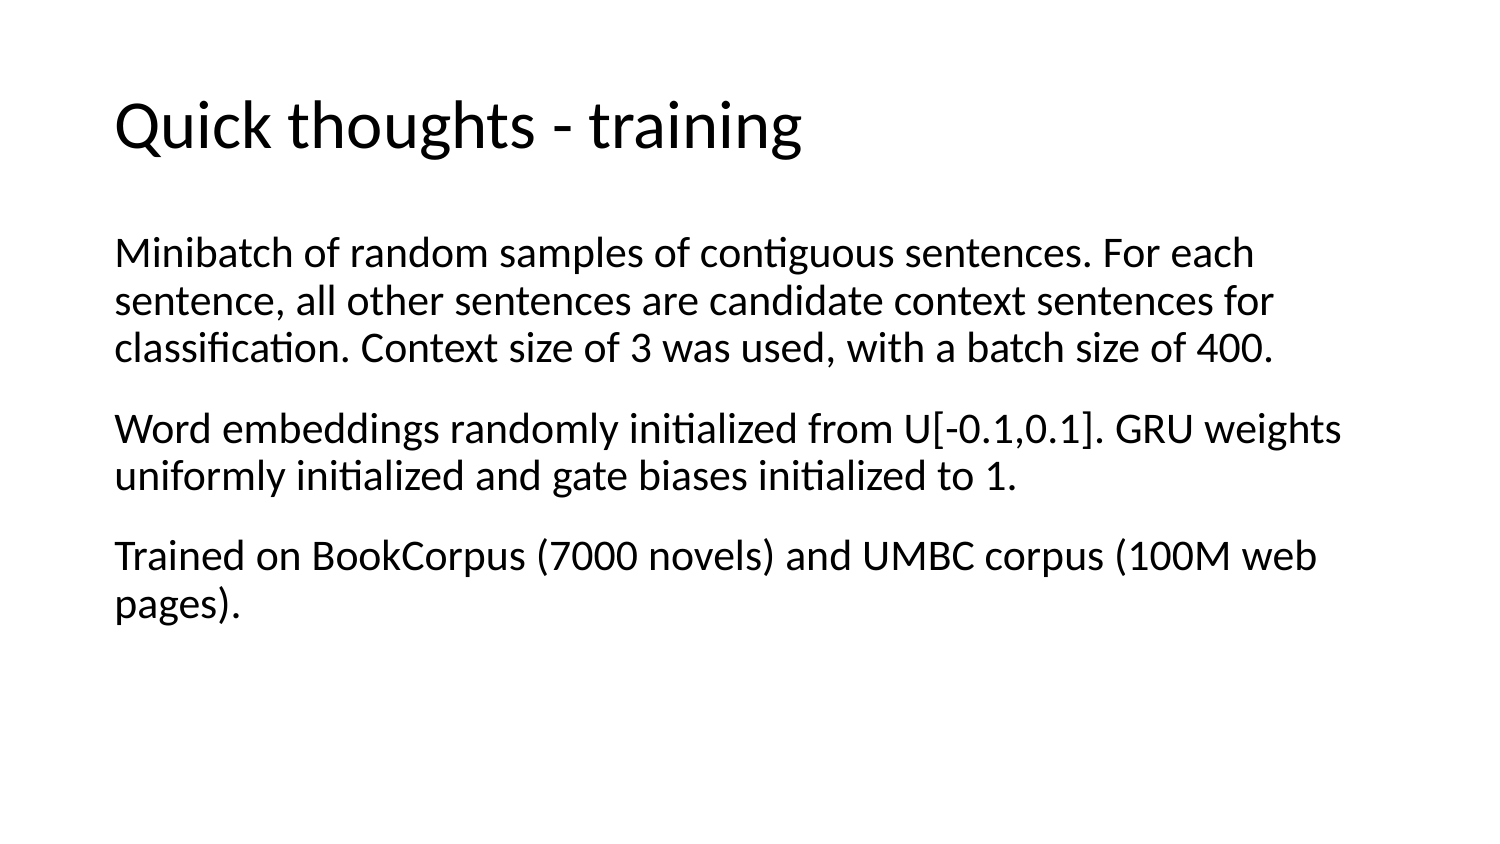

# Quick thoughts - training
Minibatch of random samples of contiguous sentences. For each sentence, all other sentences are candidate context sentences for classification. Context size of 3 was used, with a batch size of 400.
Word embeddings randomly initialized from U[-0.1,0.1]. GRU weights uniformly initialized and gate biases initialized to 1.
Trained on BookCorpus (7000 novels) and UMBC corpus (100M web pages).